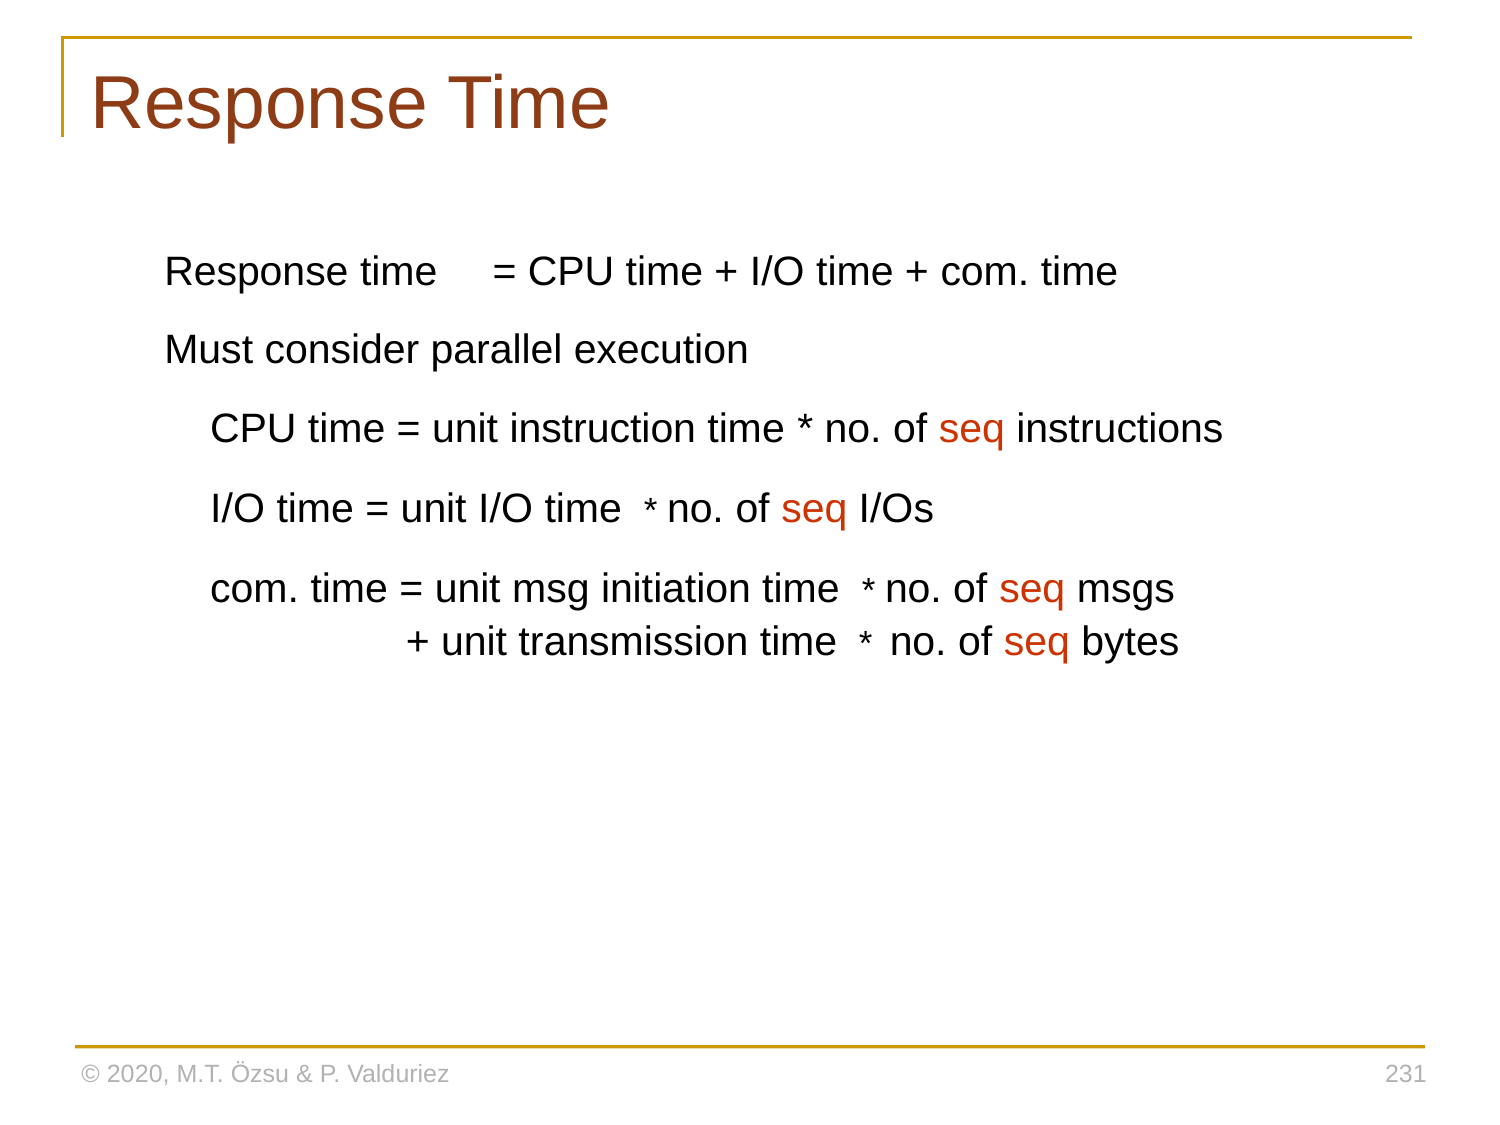

# Response Time
Response time	= CPU time + I/O time + com. time
Must consider parallel execution
    CPU time = unit instruction time * no. of seq instructions
    I/O time = unit I/O time * no. of seq I/Os
    com. time = unit msg initiation time * no. of seq msgs
                     + unit transmission time * no. of seq bytes
© 2020, M.T. Özsu & P. Valduriez
231